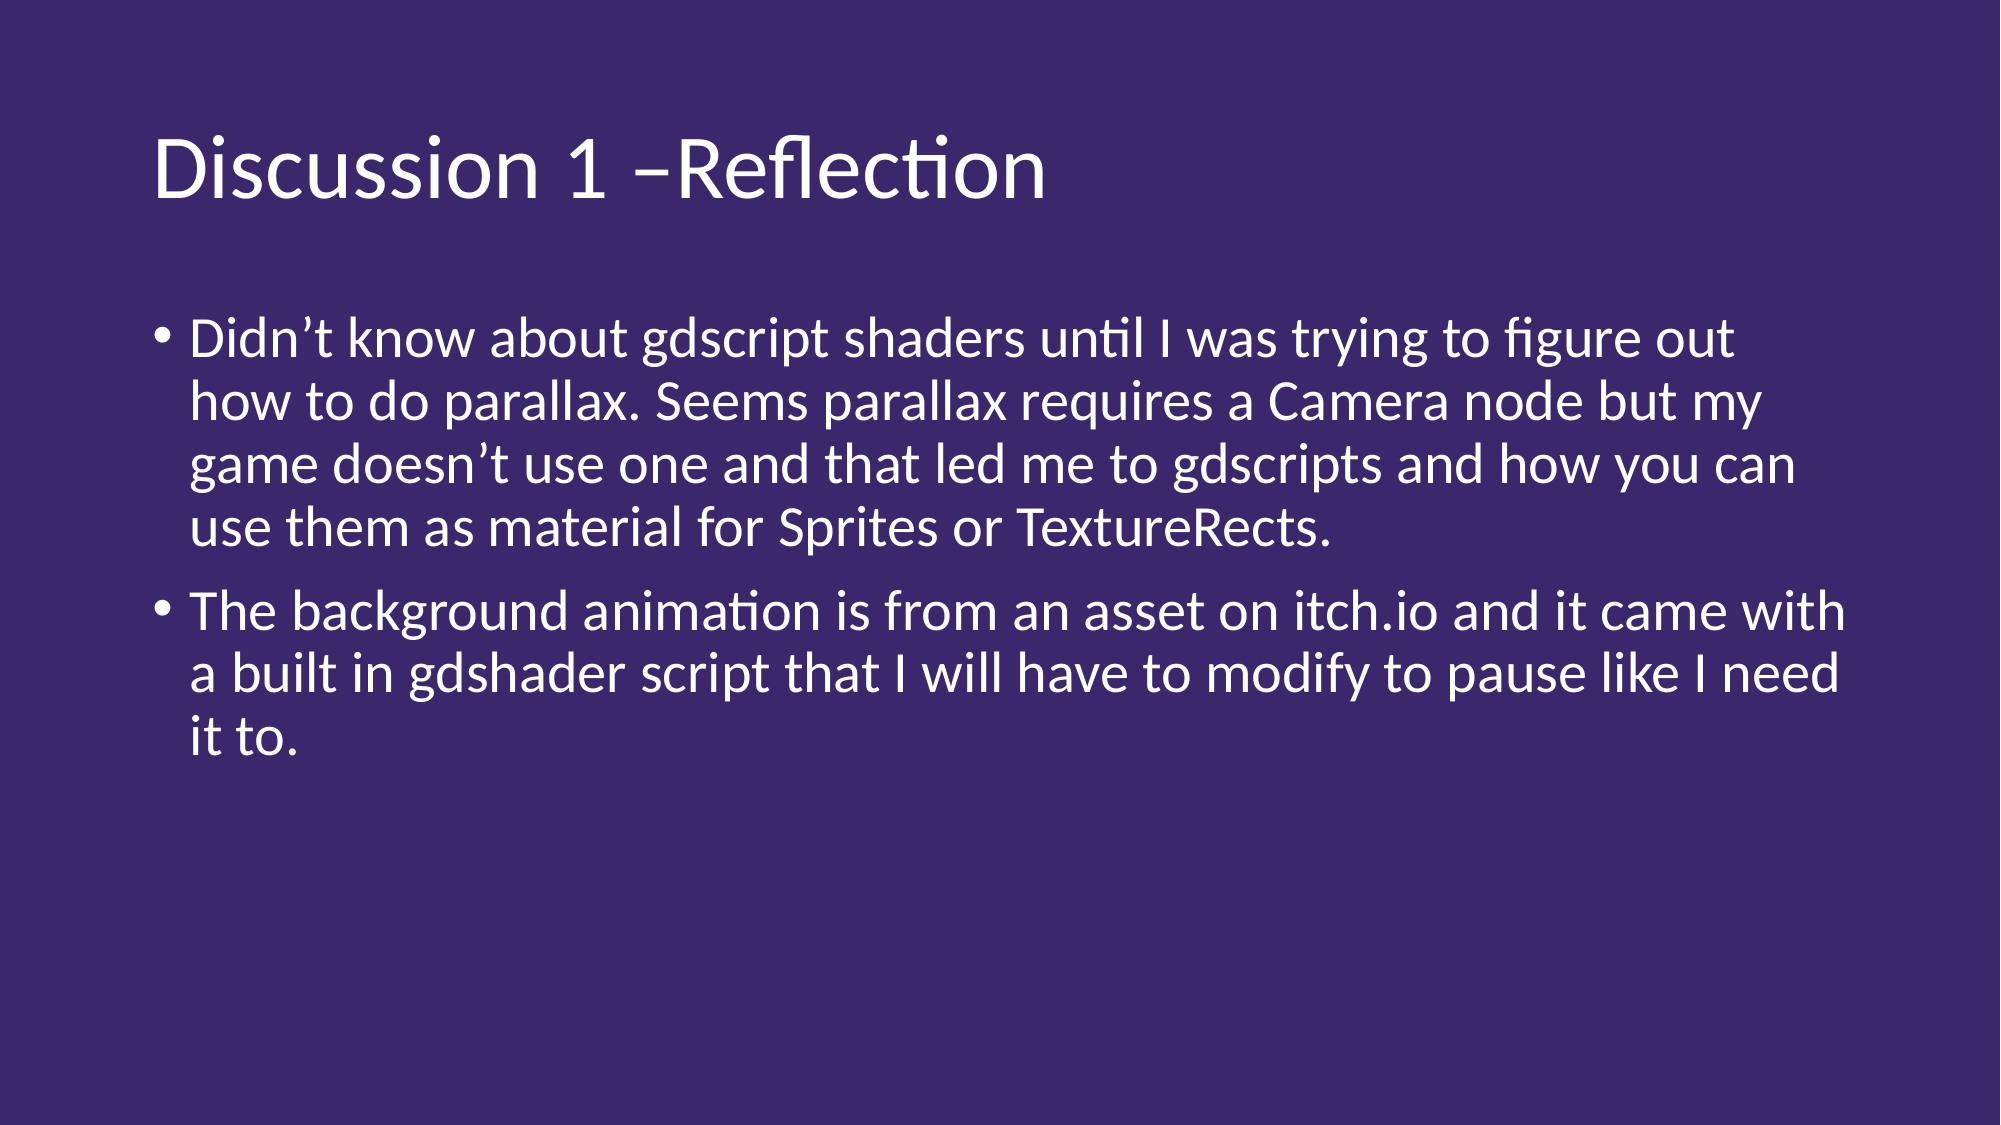

# Discussion 1 –Reflection
Didn’t know about gdscript shaders until I was trying to figure out how to do parallax. Seems parallax requires a Camera node but my game doesn’t use one and that led me to gdscripts and how you can use them as material for Sprites or TextureRects.
The background animation is from an asset on itch.io and it came with a built in gdshader script that I will have to modify to pause like I need it to.